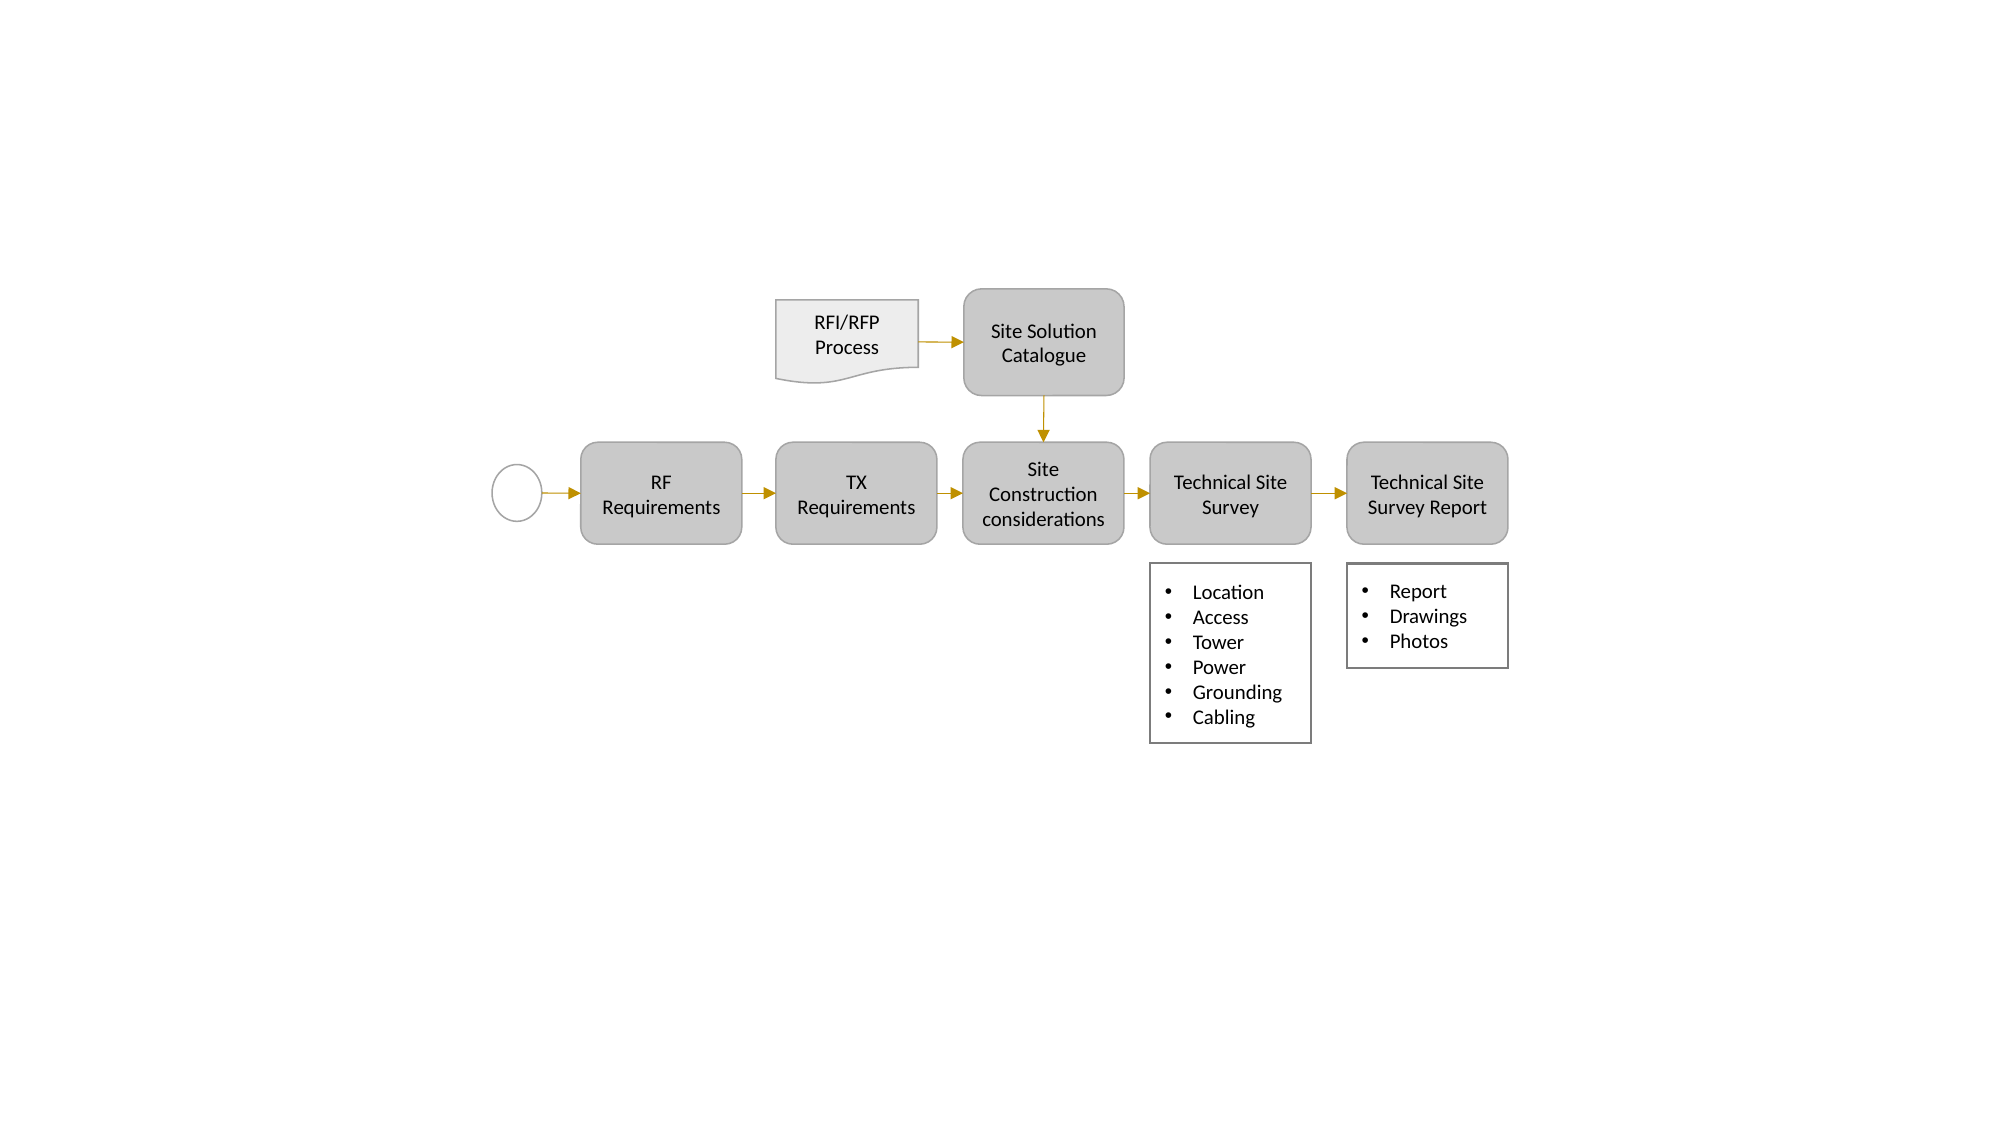

Site Solution Catalogue
RFI/RFP Process
Technical Site Survey
Technical Site Survey Report
TX Requirements
Site Construction considerations
RF Requirements

Location
Access
Tower
Power
Grounding
Cabling
Report
Drawings
Photos